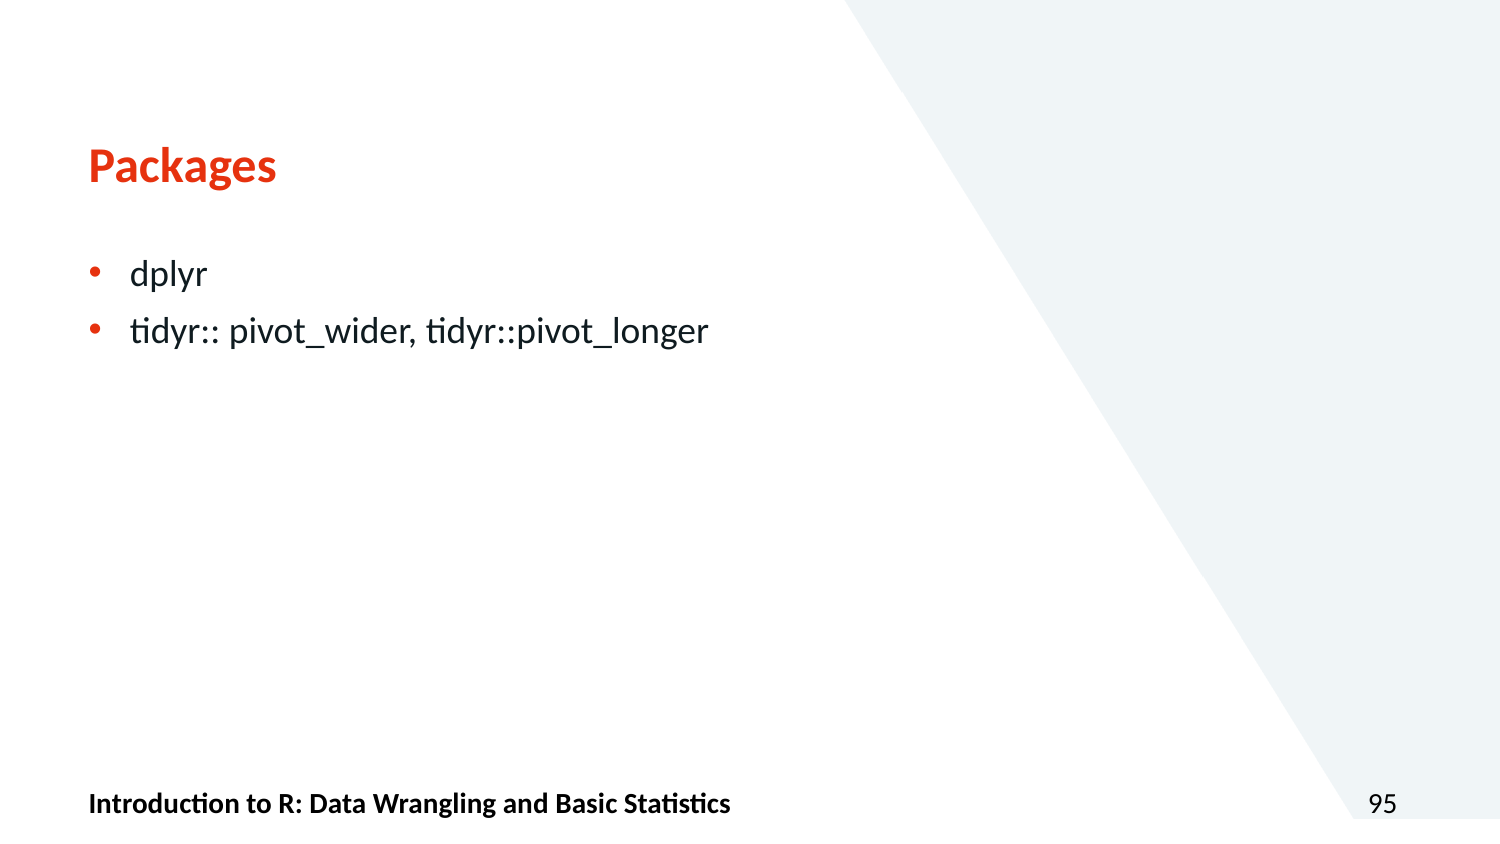

# Packages
dplyr
tidyr:: pivot_wider, tidyr::pivot_longer
Introduction to R: Data Wrangling and Basic Statistics
95